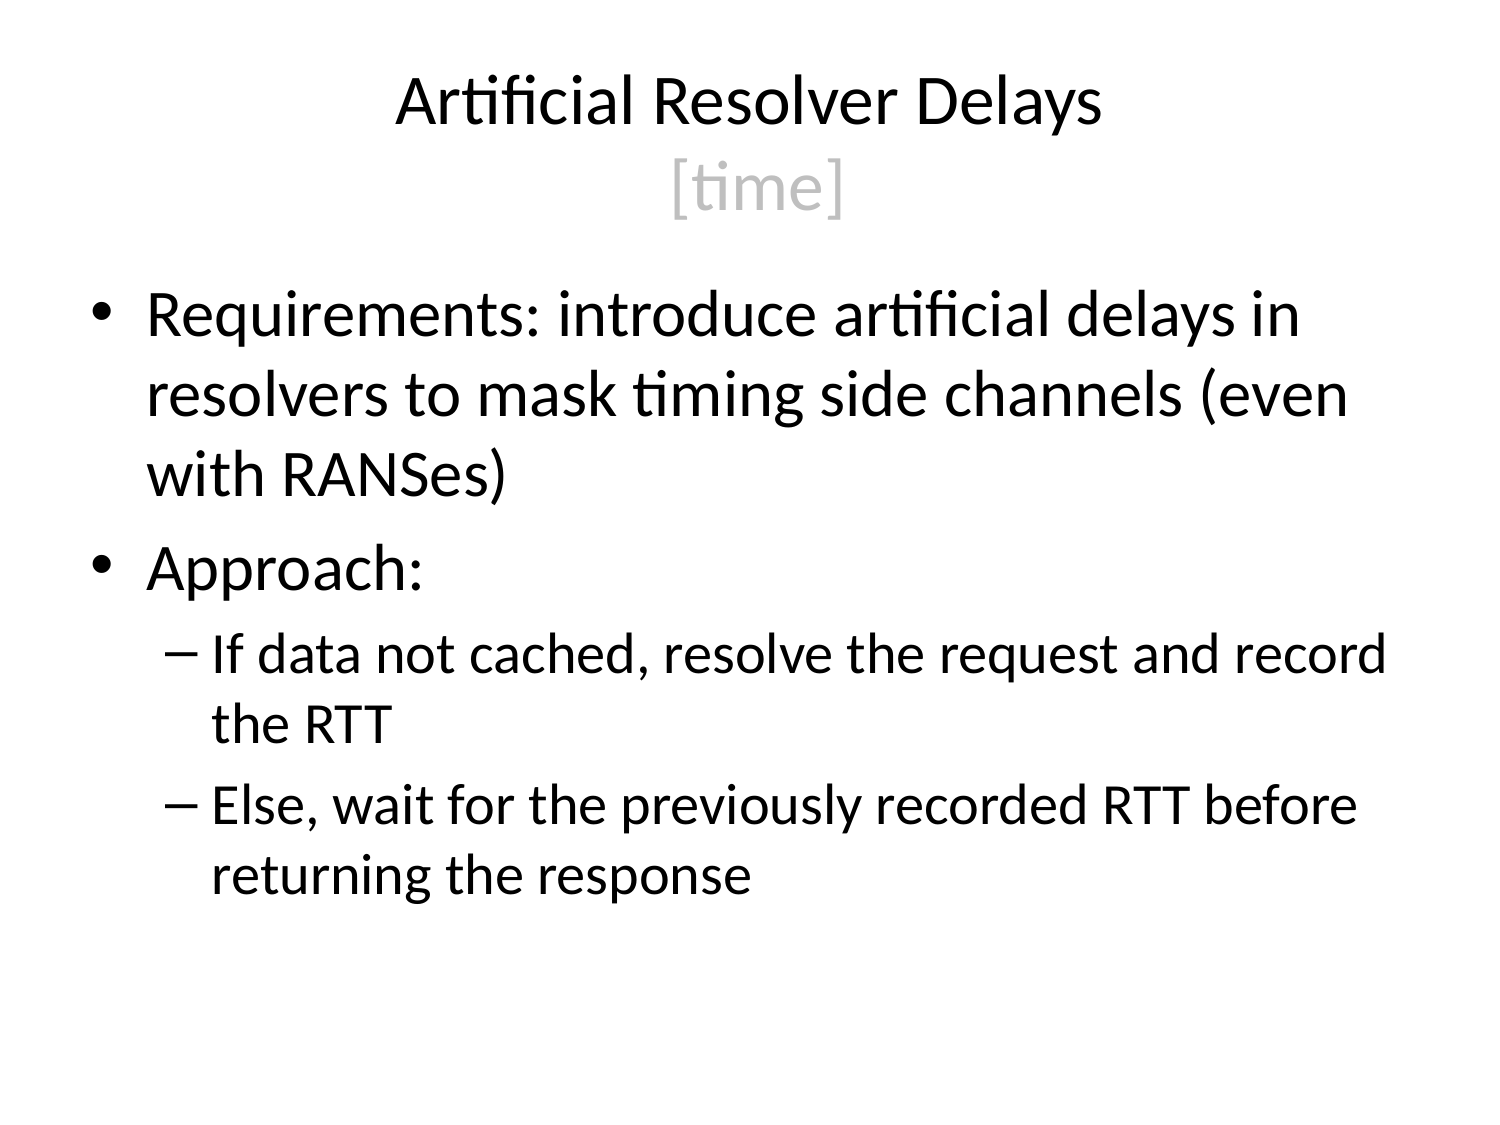

# Artificial Resolver Delays [time]
Requirements: introduce artificial delays in resolvers to mask timing side channels (even with RANSes)
Approach:
If data not cached, resolve the request and record the RTT
Else, wait for the previously recorded RTT before returning the response